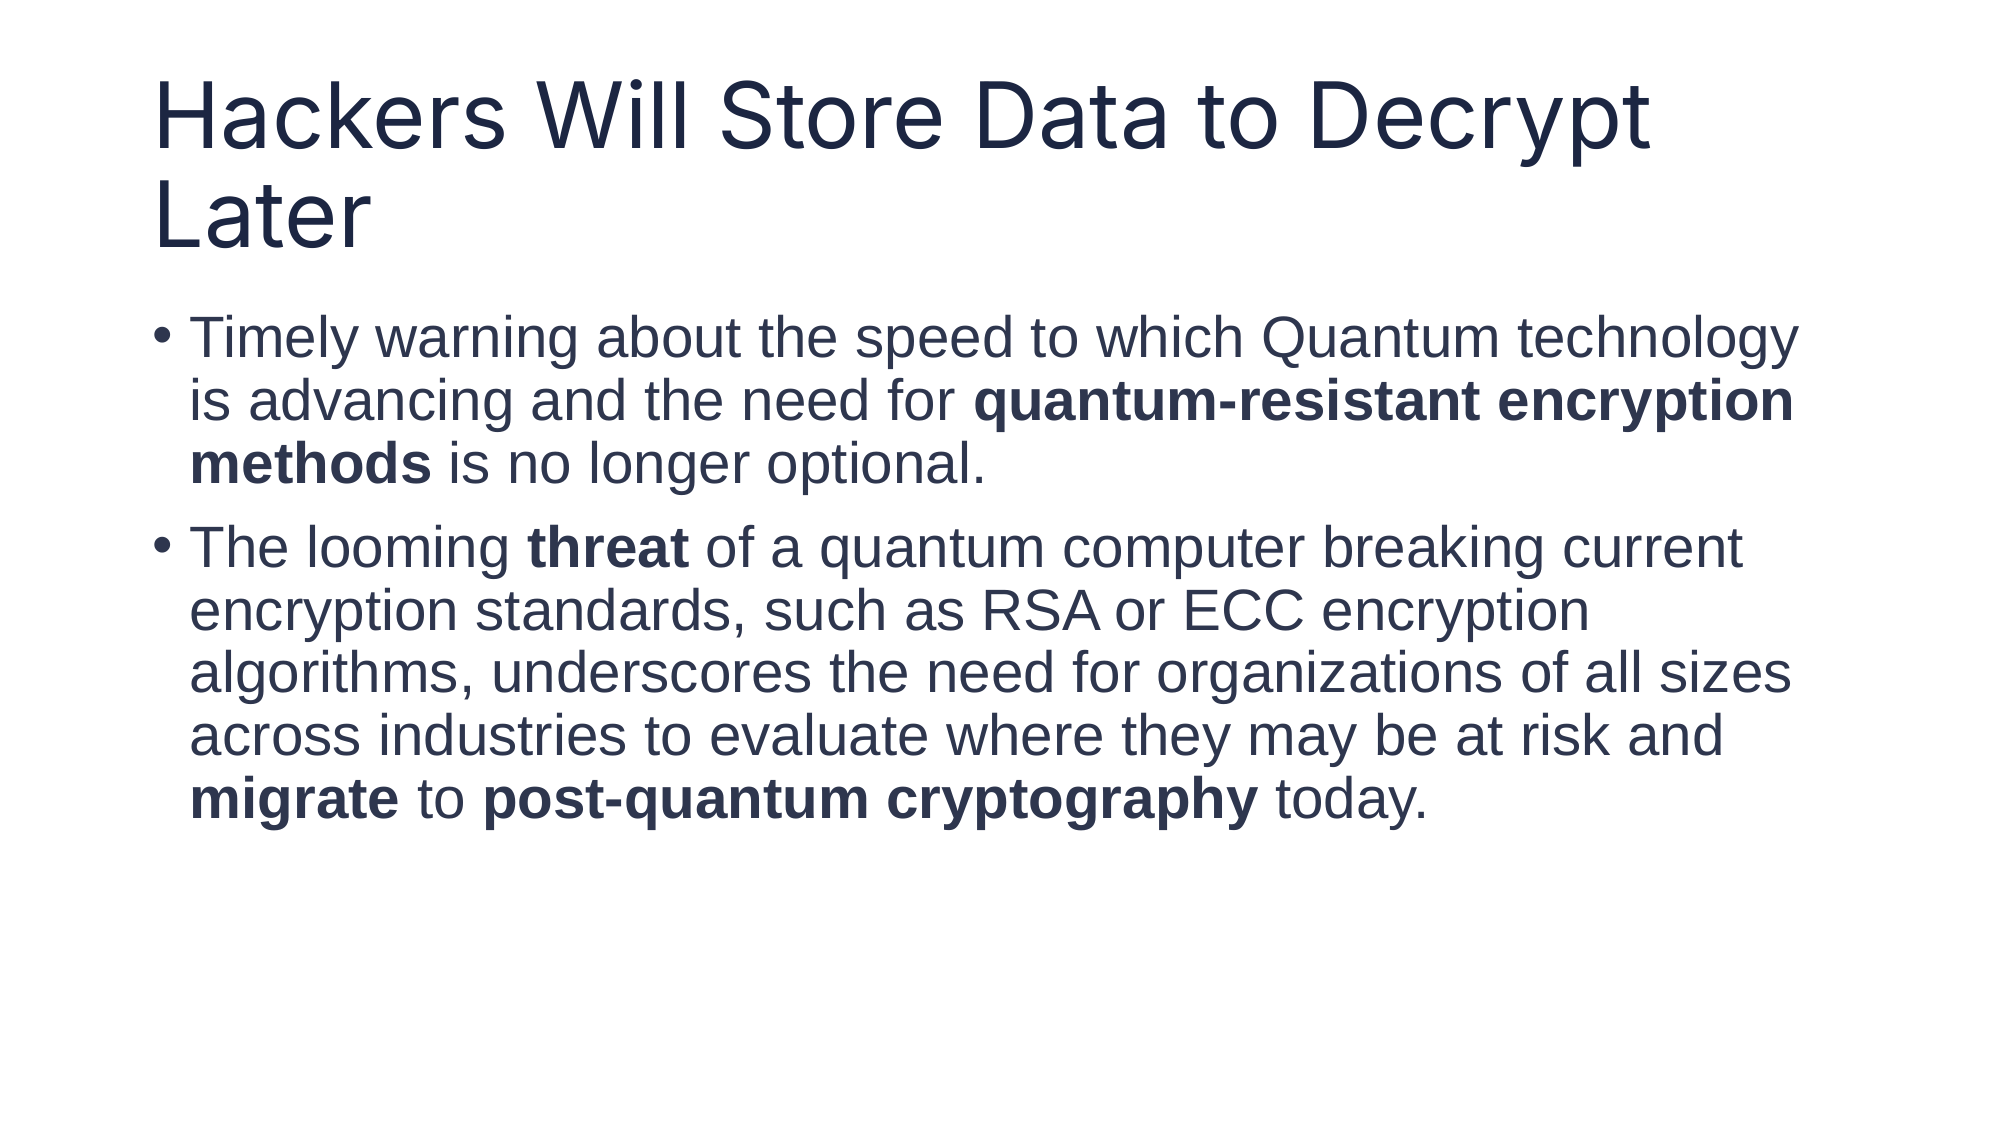

# Hackers Will Store Data to Decrypt Later
Timely warning about the speed to which Quantum technology is advancing and the need for quantum-resistant encryption methods is no longer optional.
The looming threat of a quantum computer breaking current encryption standards, such as RSA or ECC encryption algorithms, underscores the need for organizations of all sizes across industries to evaluate where they may be at risk and migrate to post-quantum cryptography today.